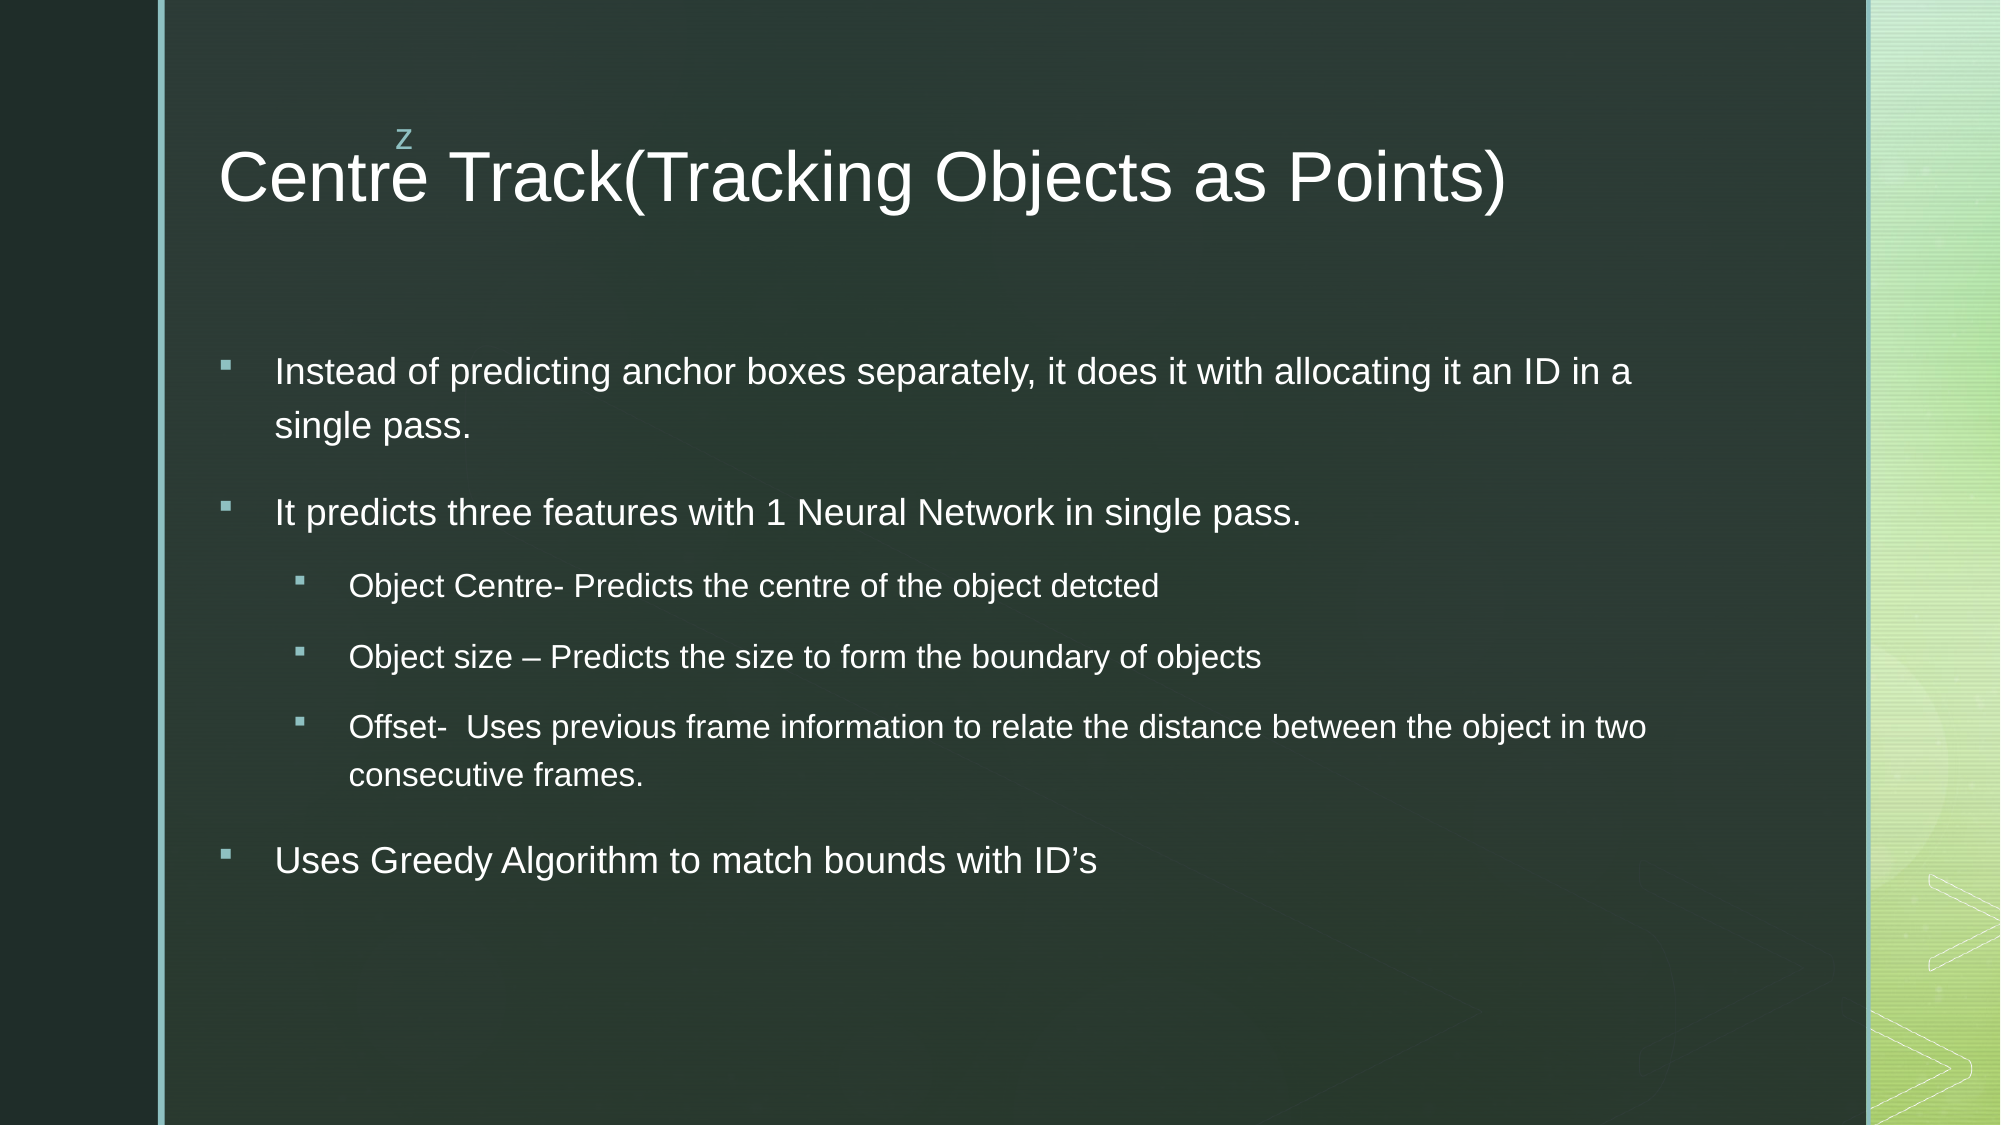

# Centre Track(Tracking Objects as Points)
Instead of predicting anchor boxes separately, it does it with allocating it an ID in a single pass.
It predicts three features with 1 Neural Network in single pass.
Object Centre- Predicts the centre of the object detcted
Object size – Predicts the size to form the boundary of objects
Offset-  Uses previous frame information to relate the distance between the object in two consecutive frames.
Uses Greedy Algorithm to match bounds with ID’s